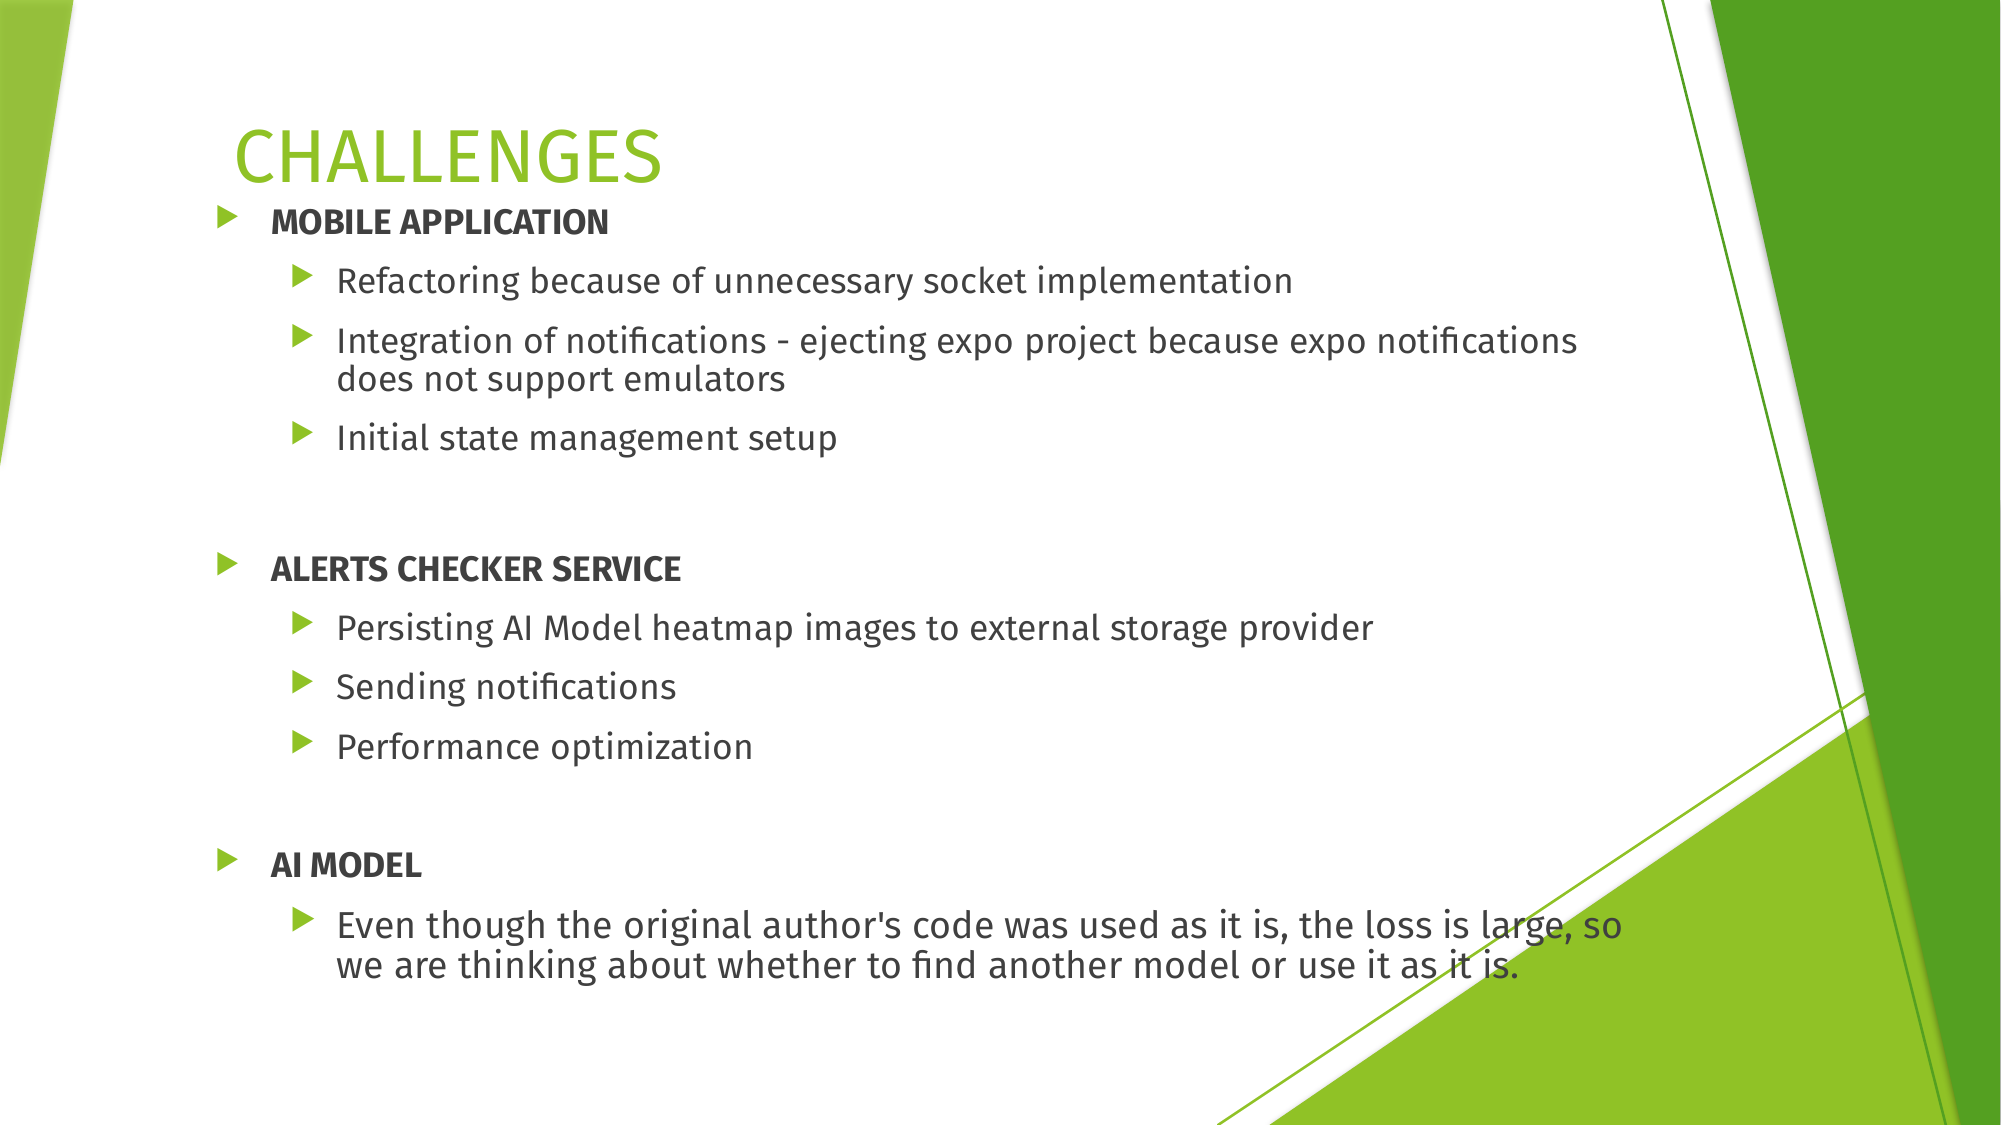

# CHALLENGES
MOBILE APPLICATION
Refactoring because of unnecessary socket implementation
Integration of notifications - ejecting expo project because expo notifications does not support emulators
Initial state management setup

ALERTS CHECKER SERVICE
Persisting AI Model heatmap images to external storage provider
Sending notifications
Performance optimization

AI MODEL
Even though the original author's code was used as it is, the loss is large, so we are thinking about whether to find another model or use it as it is.